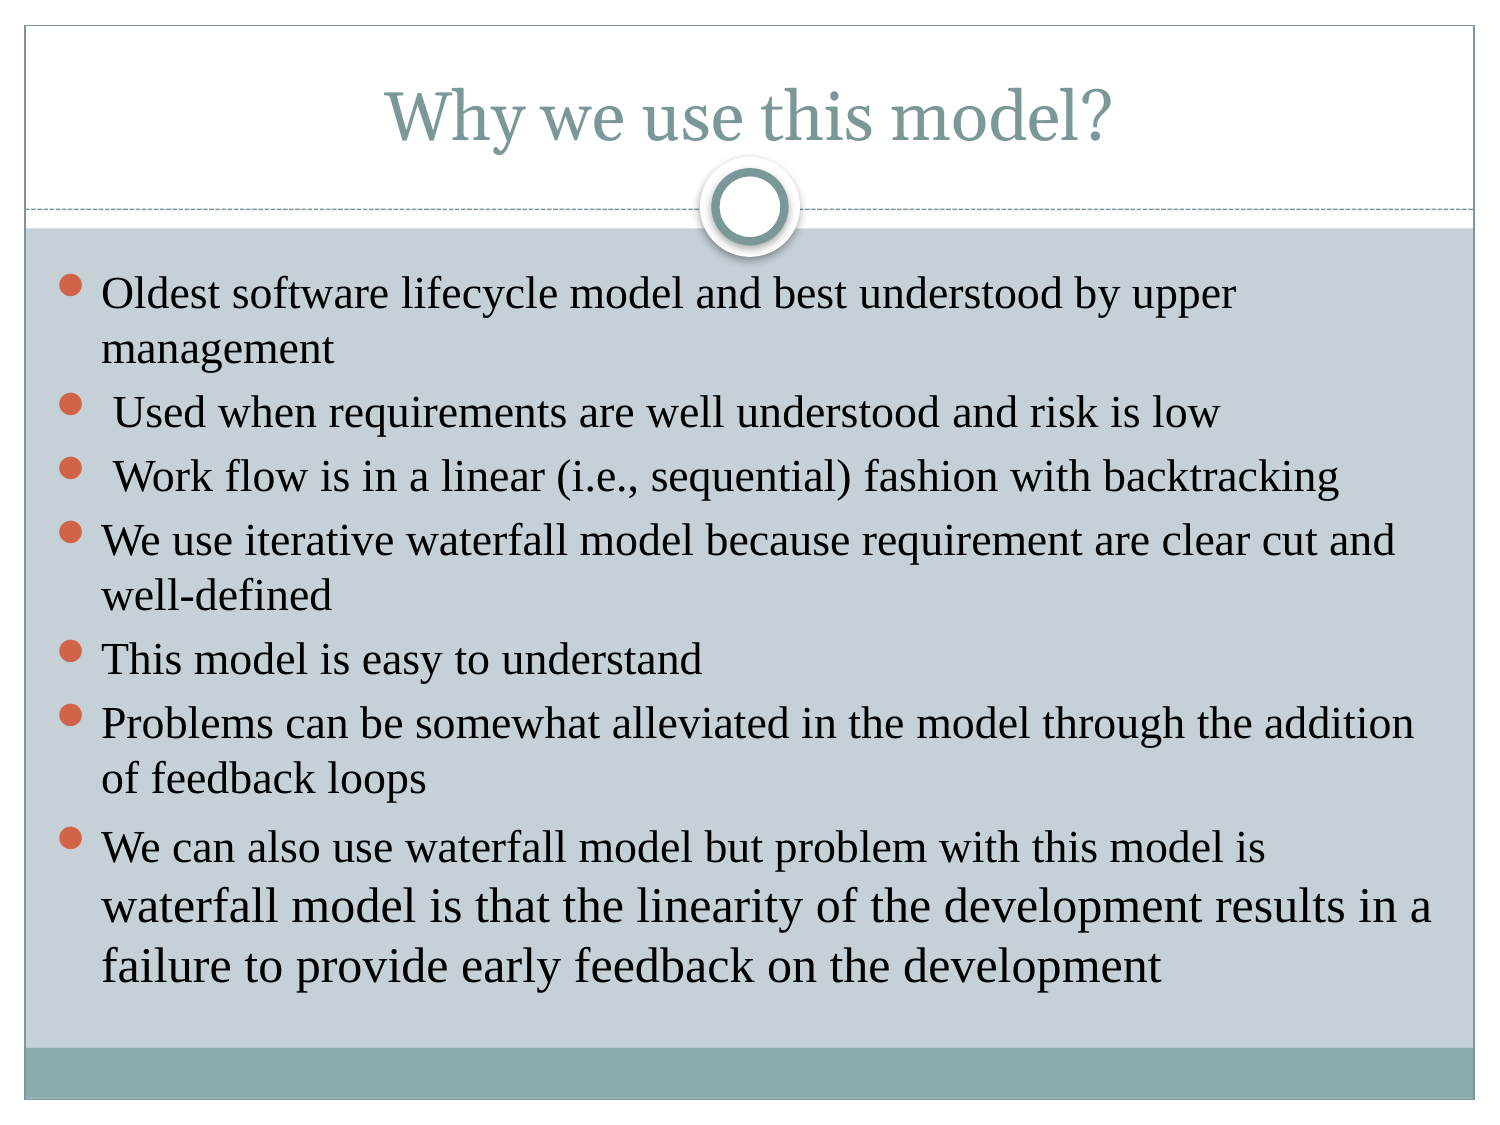

# Why we use this model?
Oldest software lifecycle model and best understood by upper management
 Used when requirements are well understood and risk is low
 Work flow is in a linear (i.e., sequential) fashion with backtracking
We use iterative waterfall model because requirement are clear cut and well-defined
This model is easy to understand
Problems can be somewhat alleviated in the model through the addition of feedback loops
We can also use waterfall model but problem with this model is  waterfall model is that the linearity of the development results in a failure to provide early feedback on the development